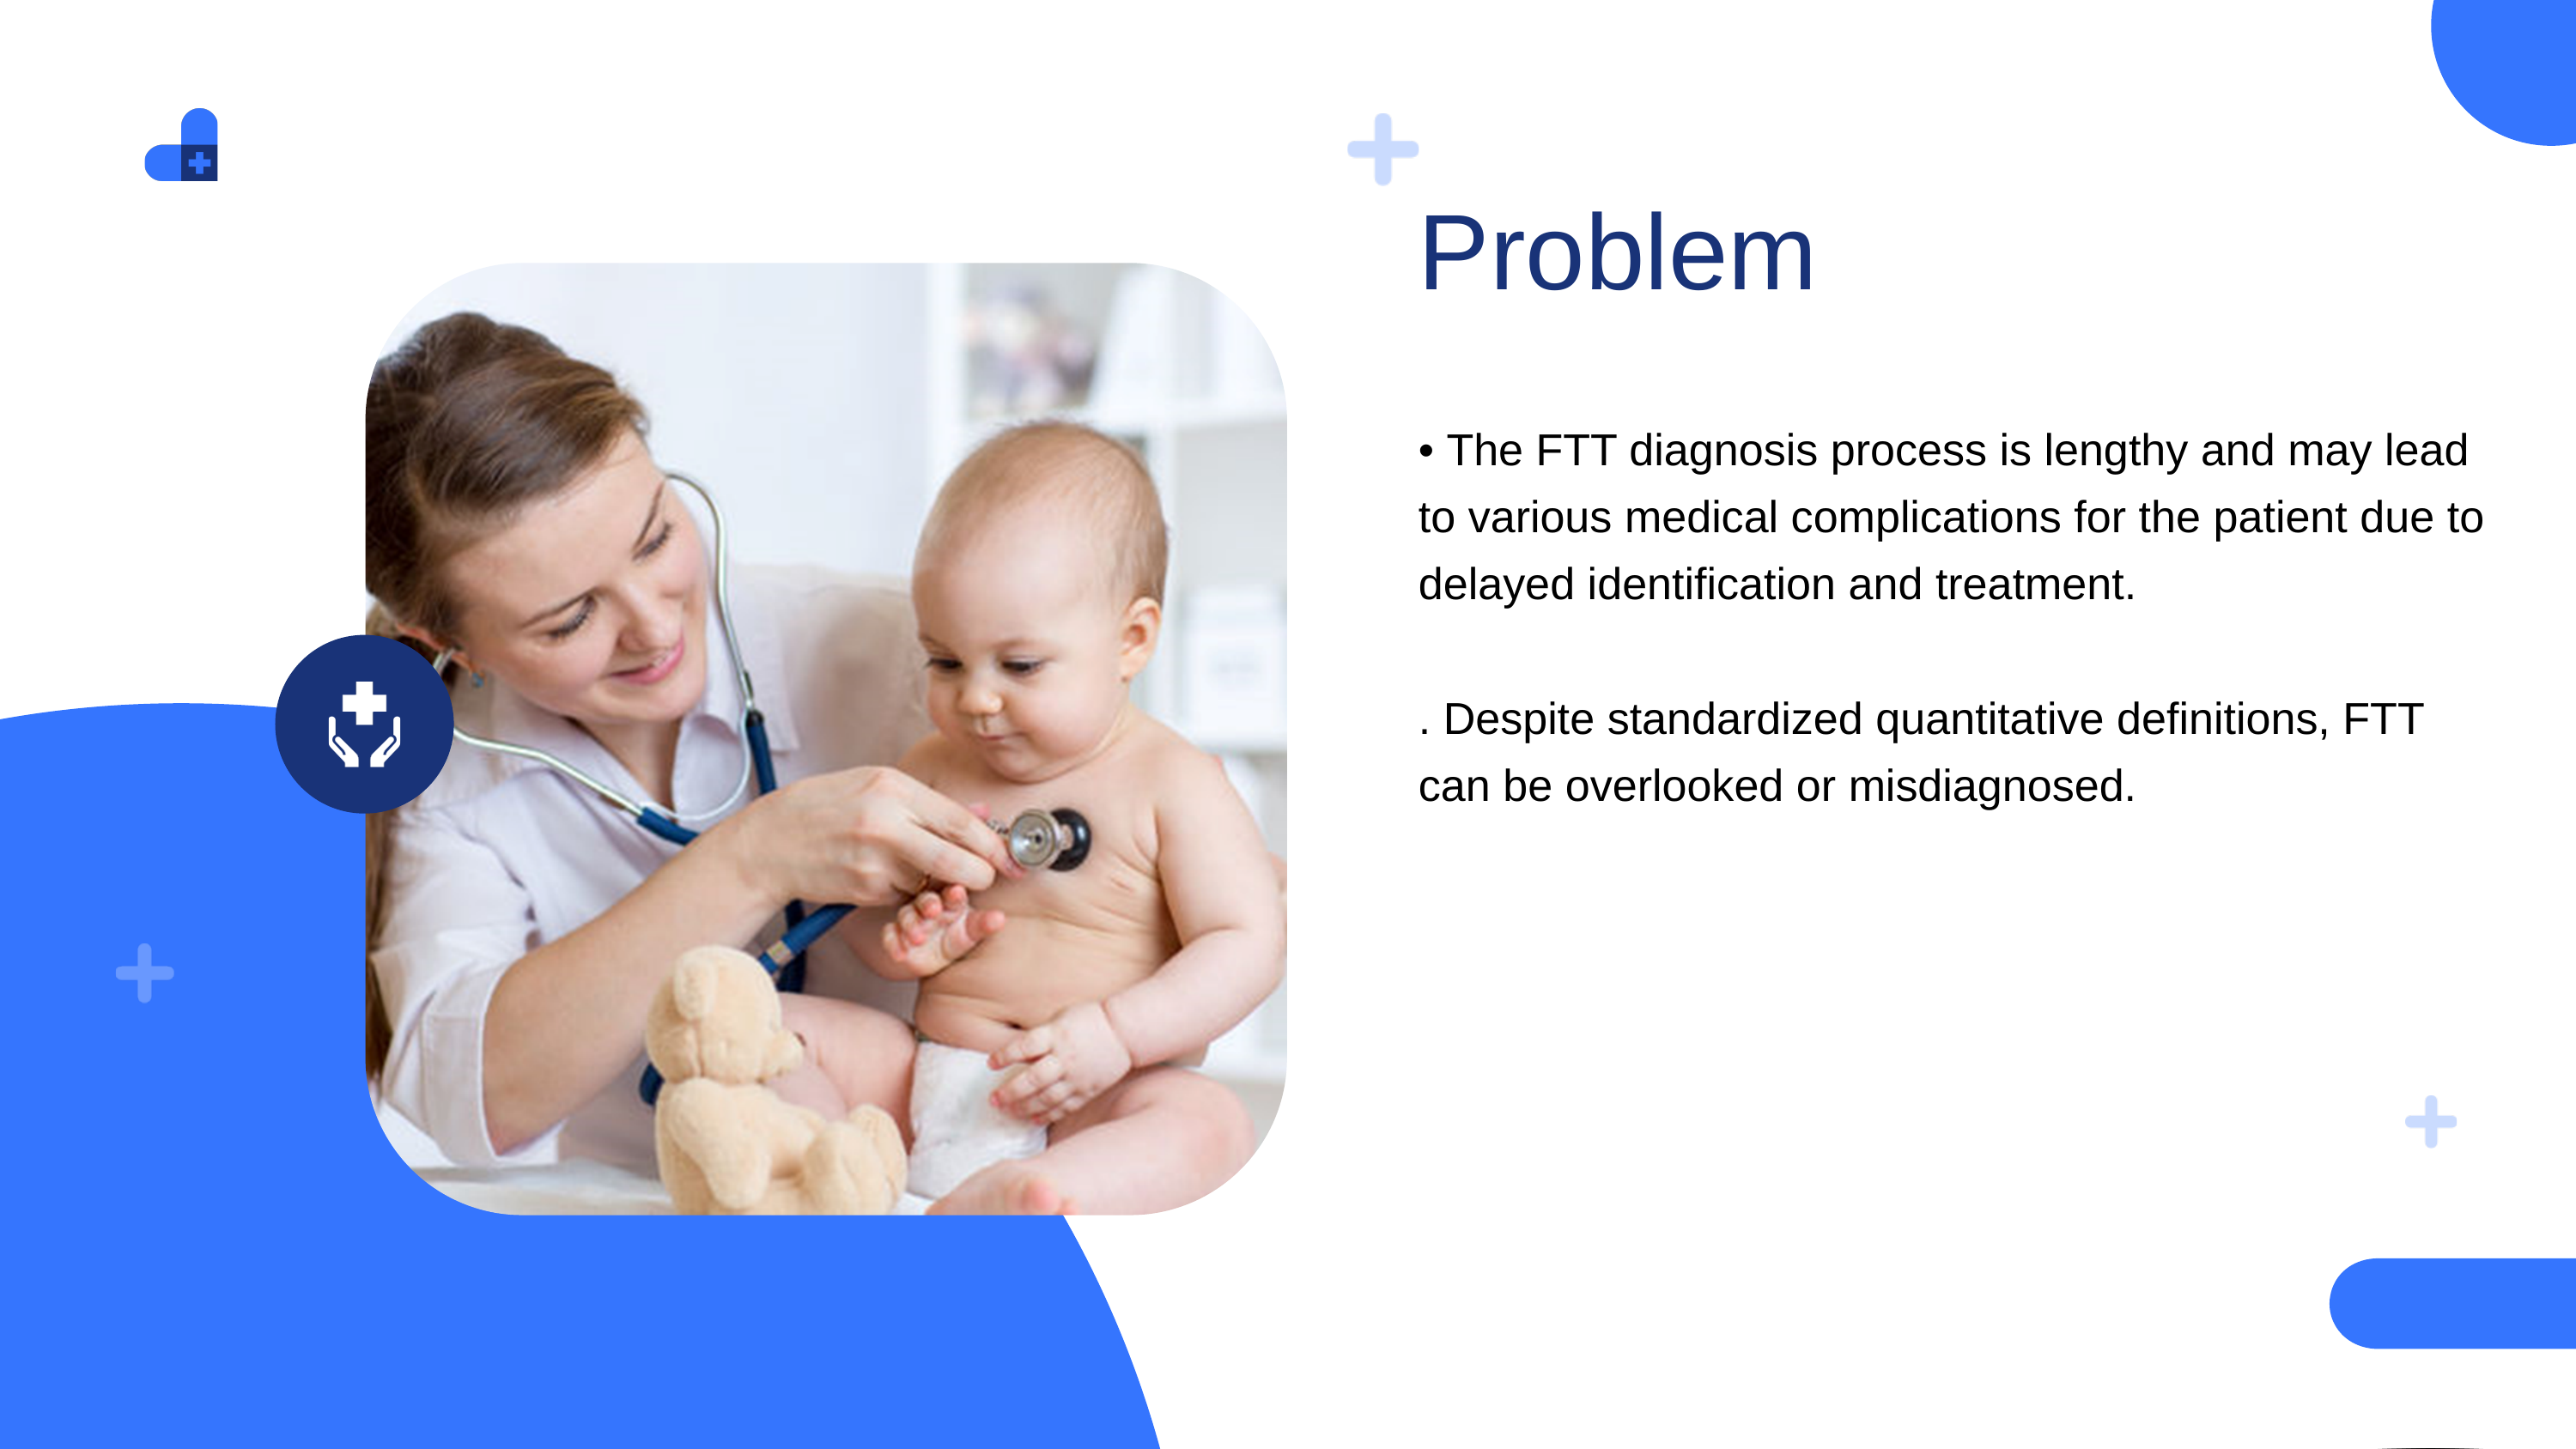

Problem

• The FTT diagnosis process is lengthy and may lead to various medical complications for the patient due to delayed identification and treatment.

. Despite standardized quantitative definitions, FTT can be overlooked or misdiagnosed.